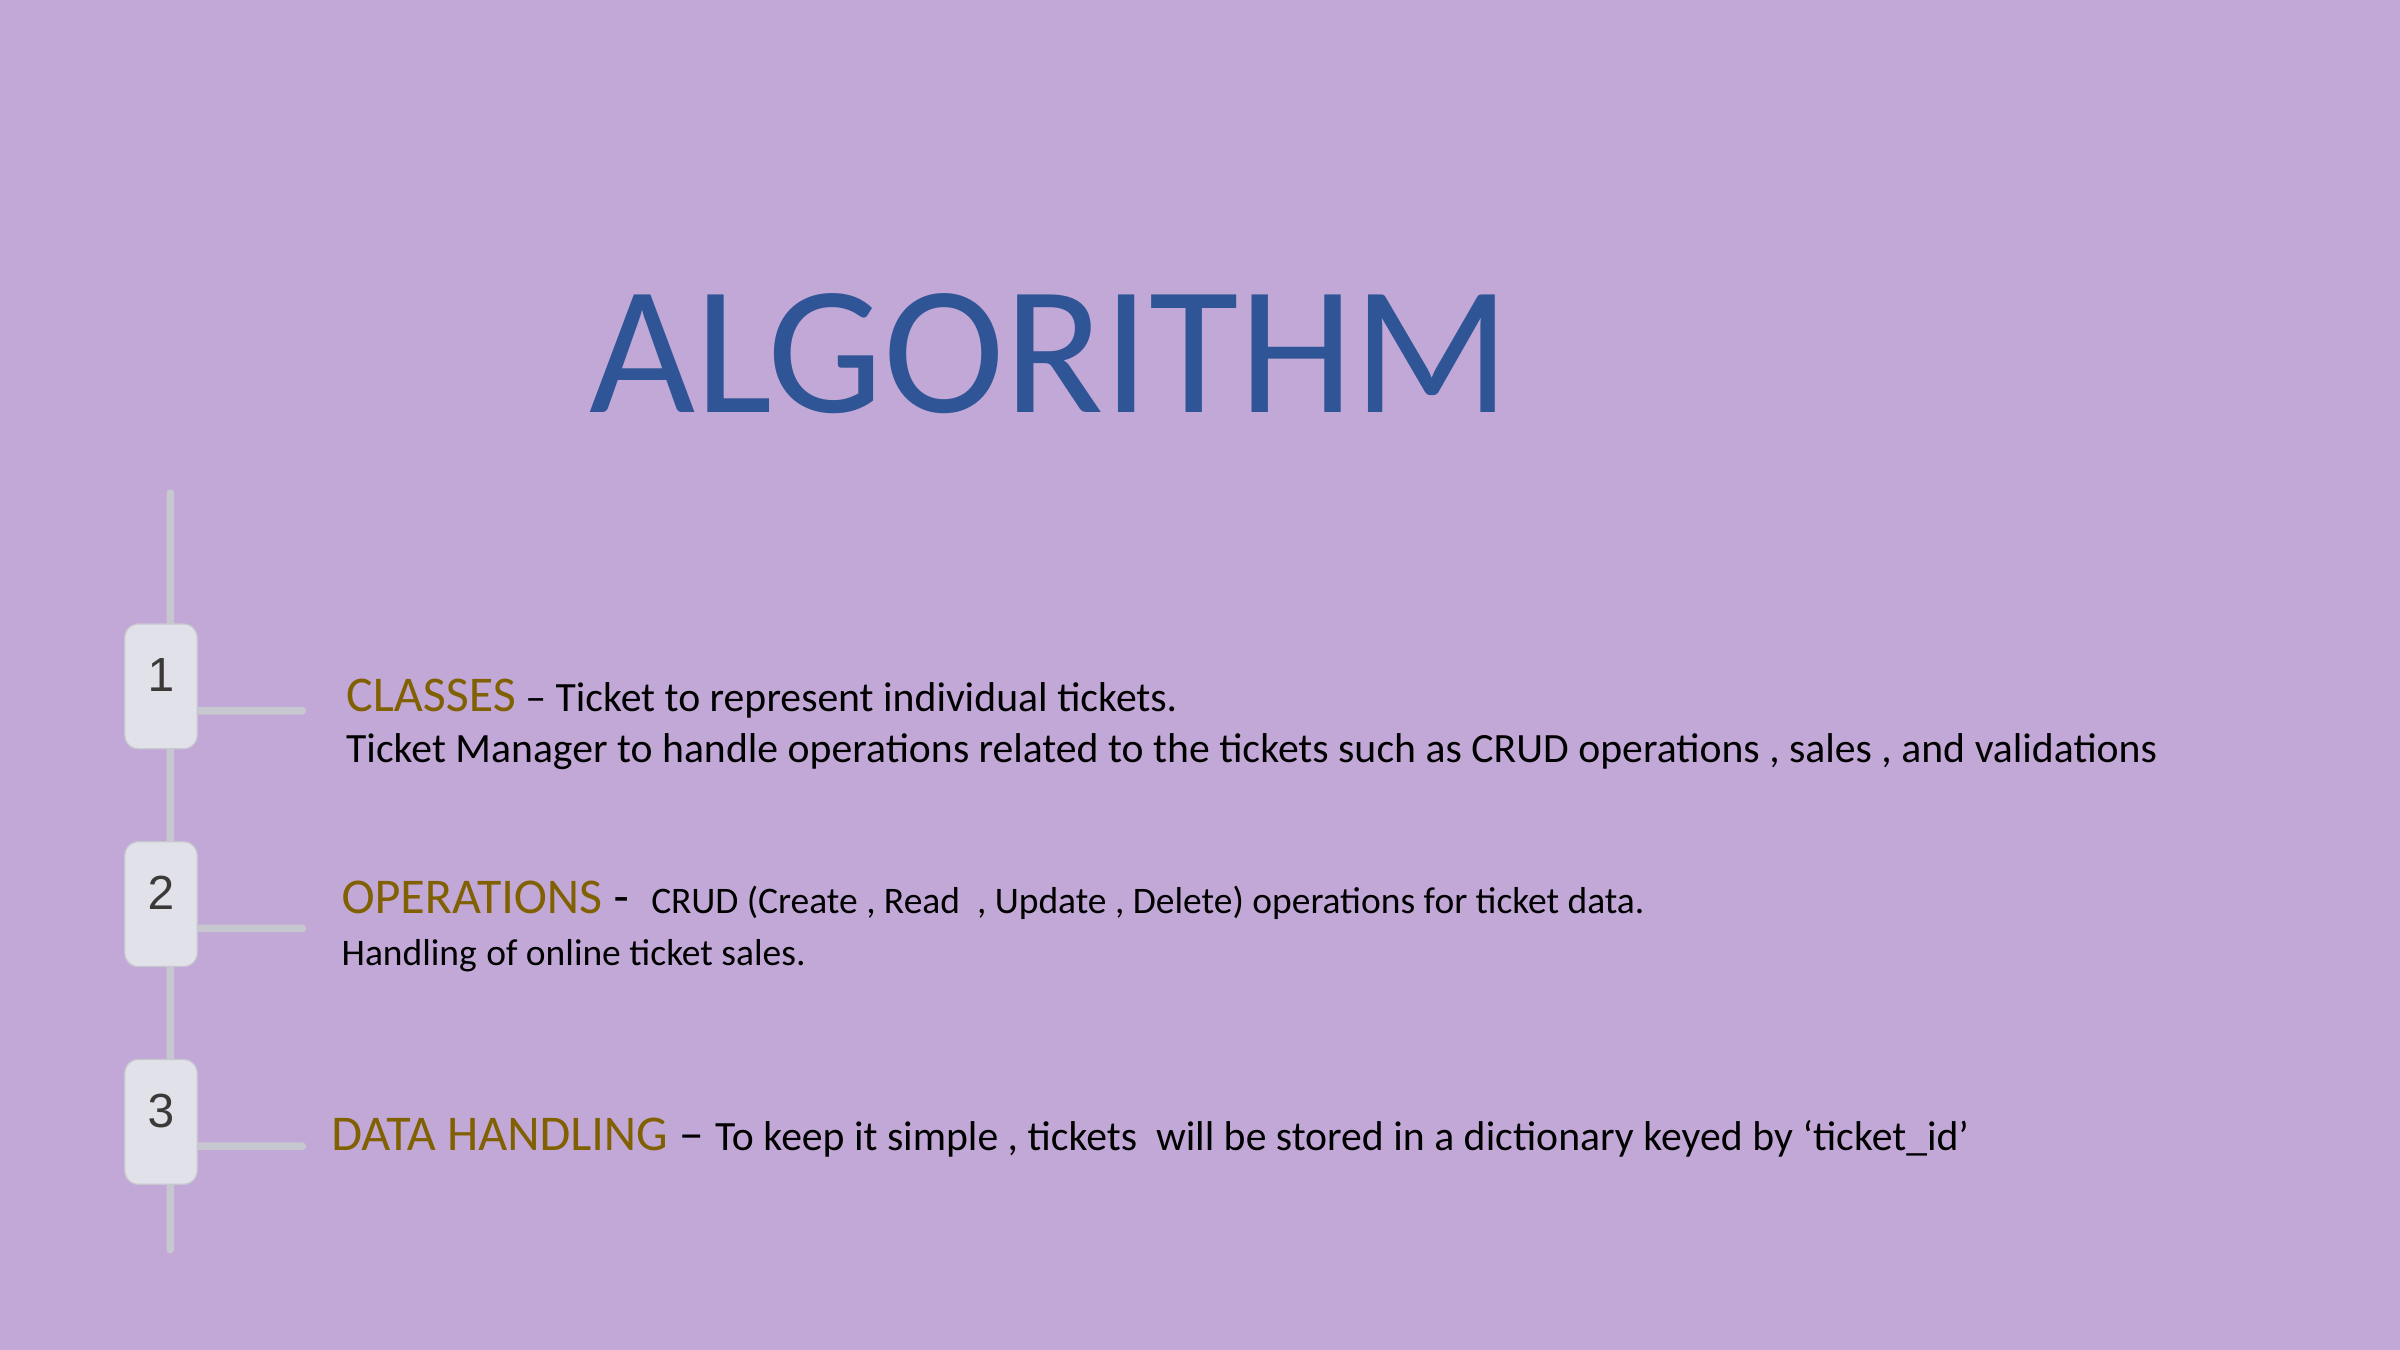

ALGORITHM

1
CLASSES – Ticket to represent individual tickets.
Ticket Manager to handle operations related to the tickets such as CRUD operations , sales , and validations

OPERATIONS -  CRUD (Create , Read  , Update , Delete) operations for ticket data.
Handling of online ticket sales.
2

3
DATA HANDLING – To keep it simple , tickets  will be stored in a dictionary keyed by ‘ticket_id’